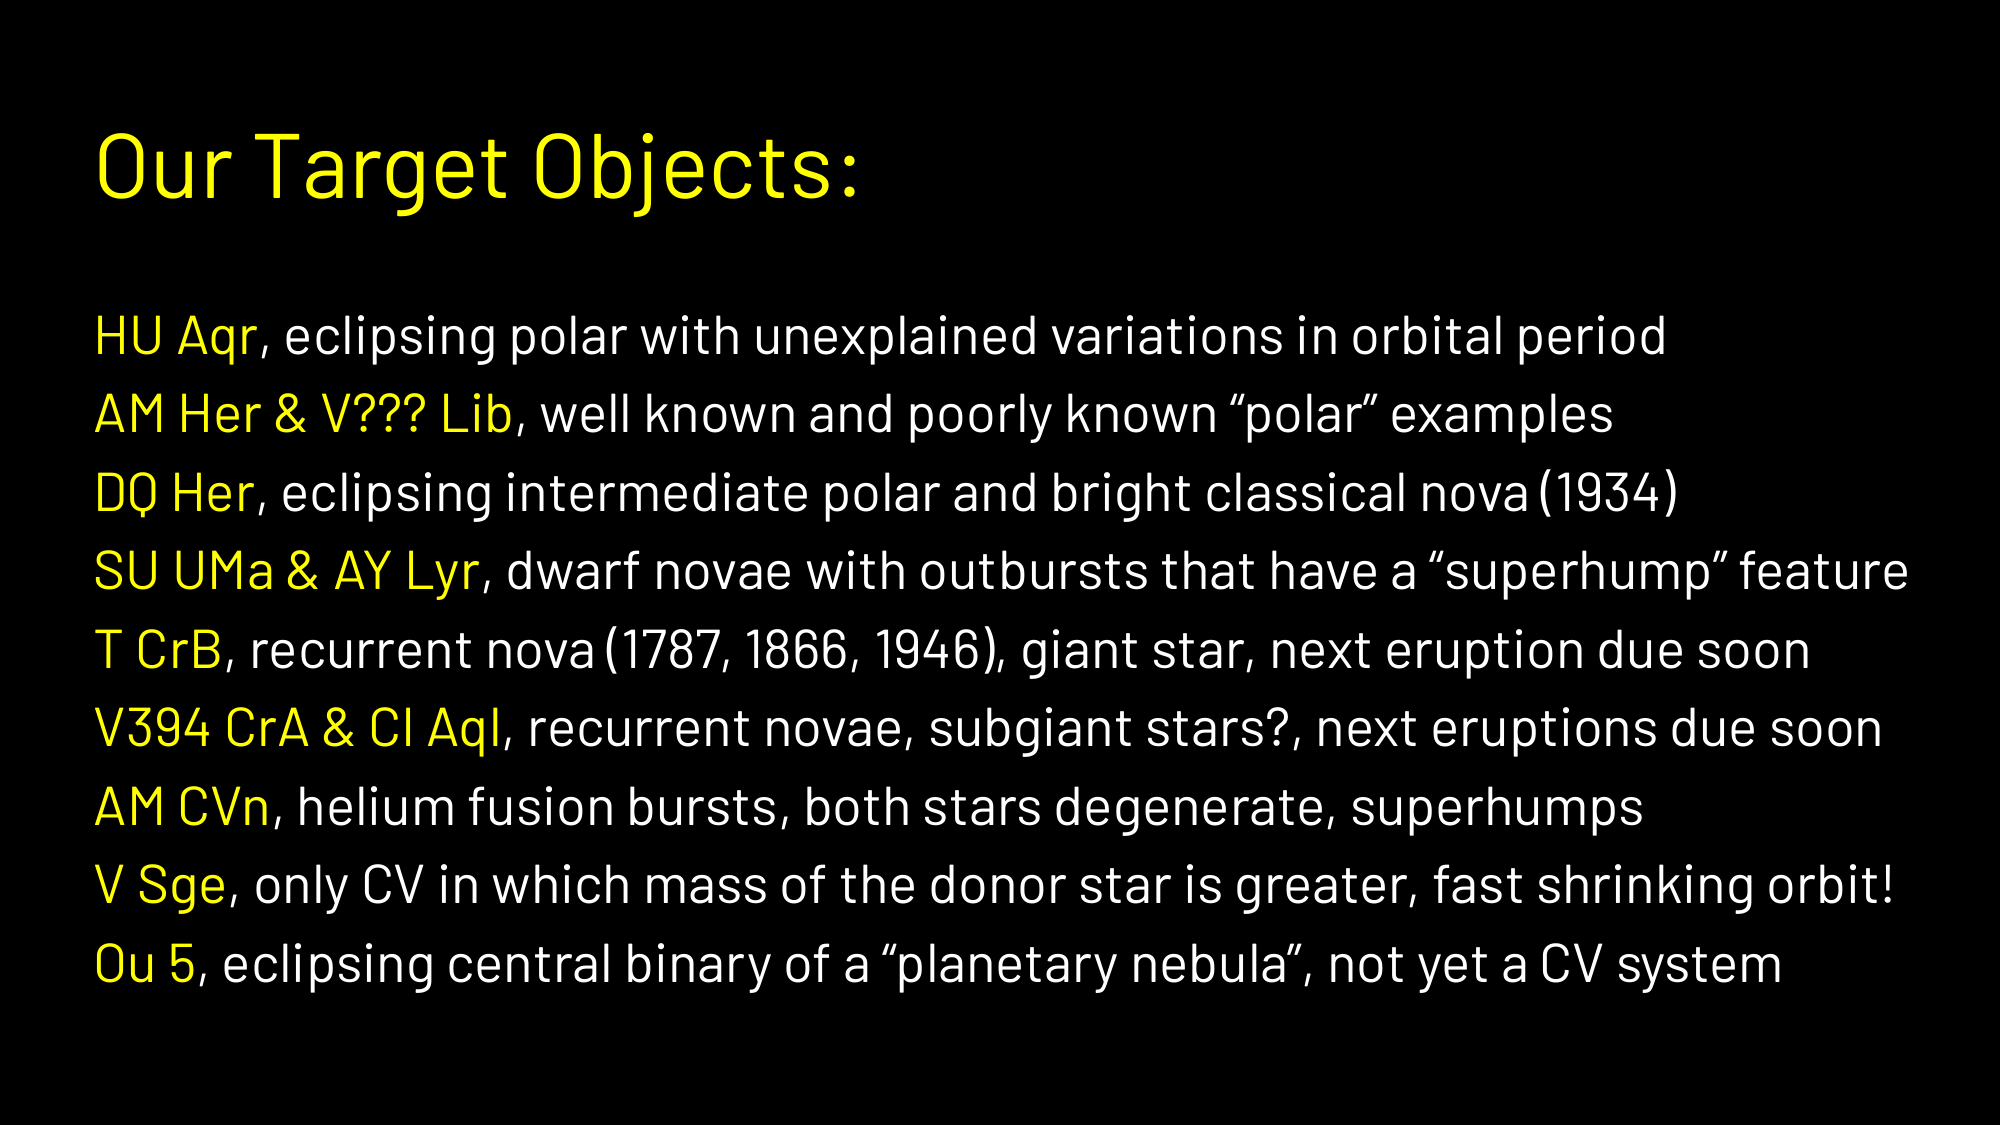

# Our Target Objects:
HU Aqr, eclipsing polar with unexplained variations in orbital period
AM Her & V??? Lib, well known and poorly known “polar” examples
DQ Her, eclipsing intermediate polar and bright classical nova (1934)
SU UMa & AY Lyr, dwarf novae with outbursts that have a “superhump” feature
T CrB, recurrent nova (1787, 1866, 1946), giant star, next eruption due soon
V394 CrA & CI Aql, recurrent novae, subgiant stars?, next eruptions due soon
AM CVn, helium fusion bursts, both stars degenerate, superhumps
V Sge, only CV in which mass of the donor star is greater, fast shrinking orbit!
Ou 5, eclipsing central binary of a “planetary nebula”, not yet a CV system